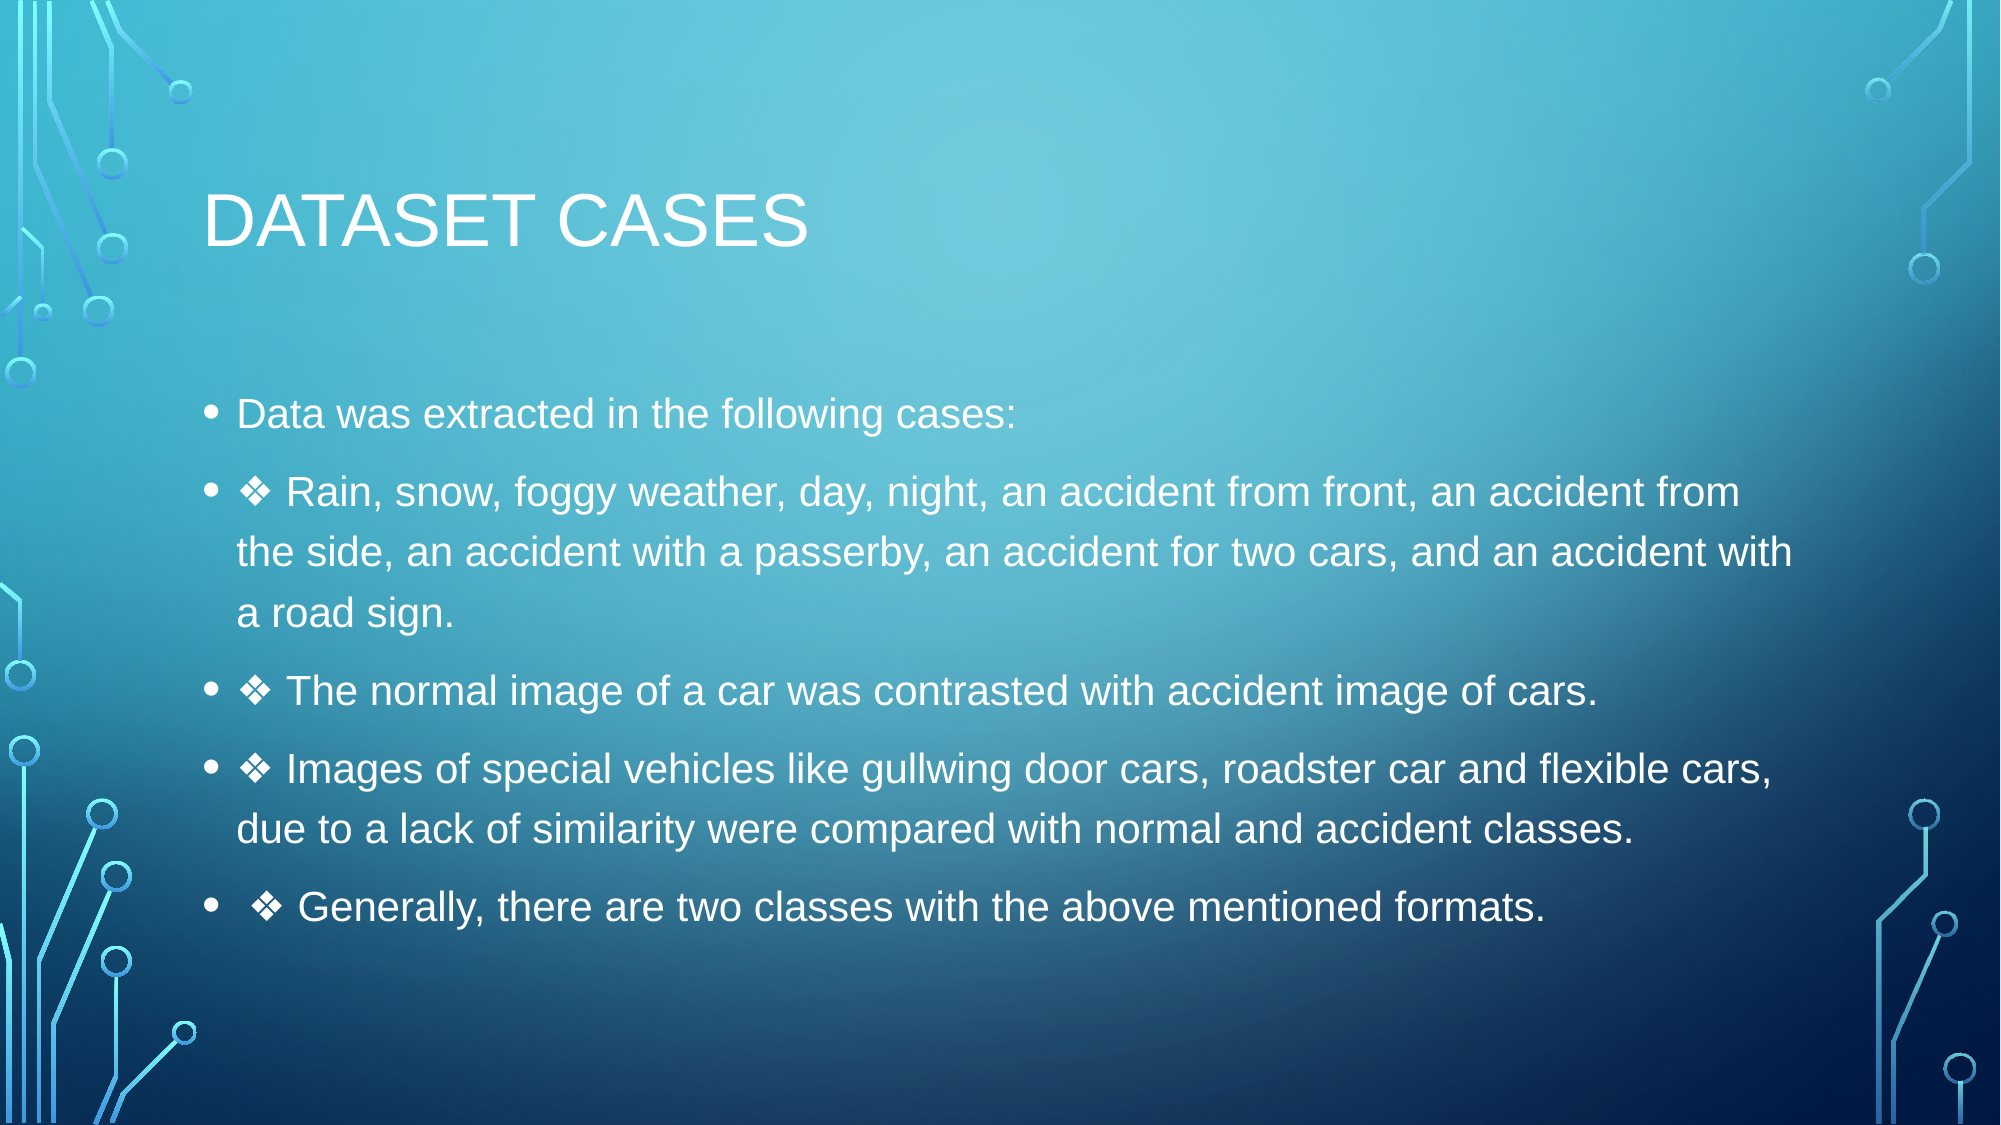

# Dataset cases
Data was extracted in the following cases:
❖ Rain, snow, foggy weather, day, night, an accident from front, an accident from the side, an accident with a passerby, an accident for two cars, and an accident with a road sign.
❖ The normal image of a car was contrasted with accident image of cars.
❖ Images of special vehicles like gullwing door cars, roadster car and flexible cars, due to a lack of similarity were compared with normal and accident classes.
 ❖ Generally, there are two classes with the above mentioned formats.